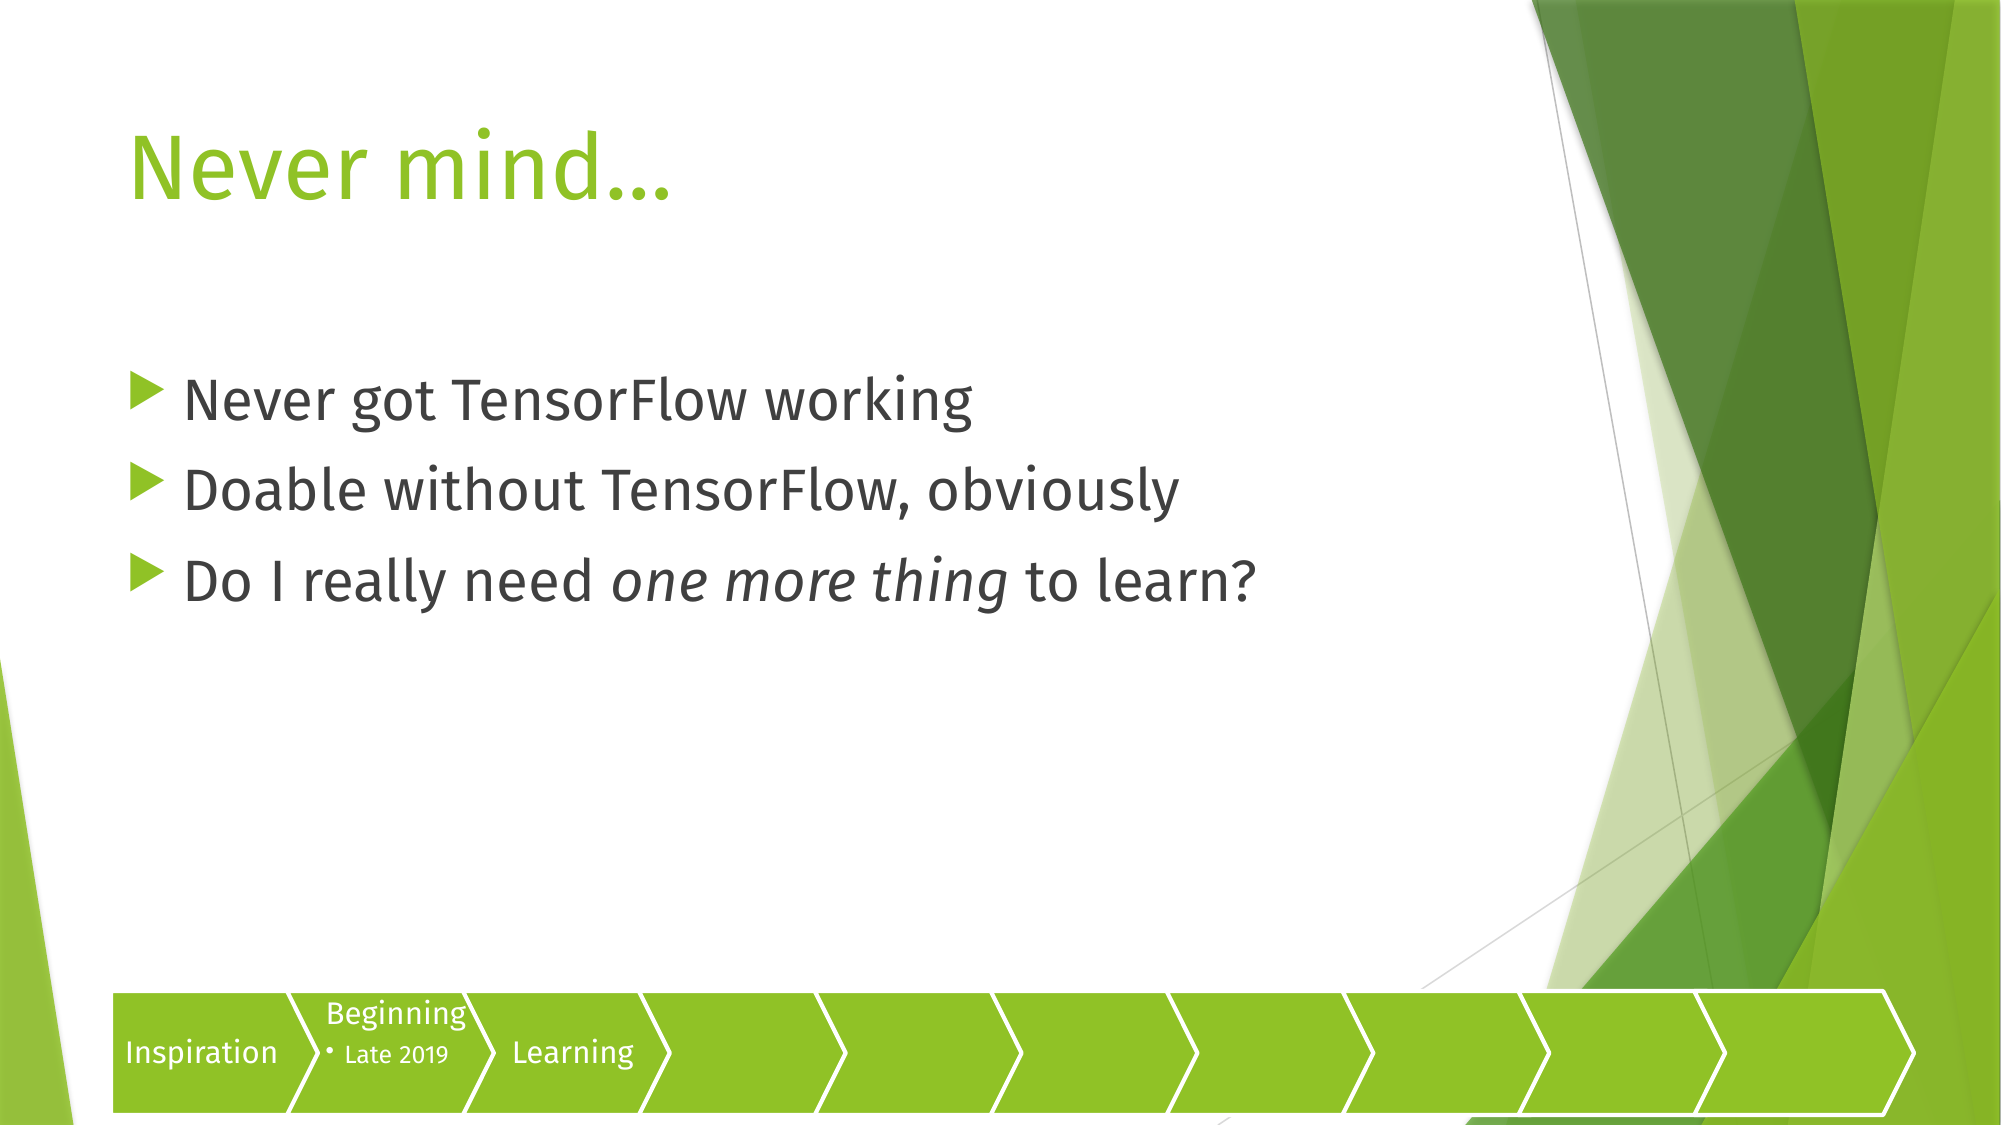

# Never mind…
Never got TensorFlow working
Doable without TensorFlow, obviously
Do I really need one more thing to learn?
Inspiration
Beginning
Late 2019
Learning